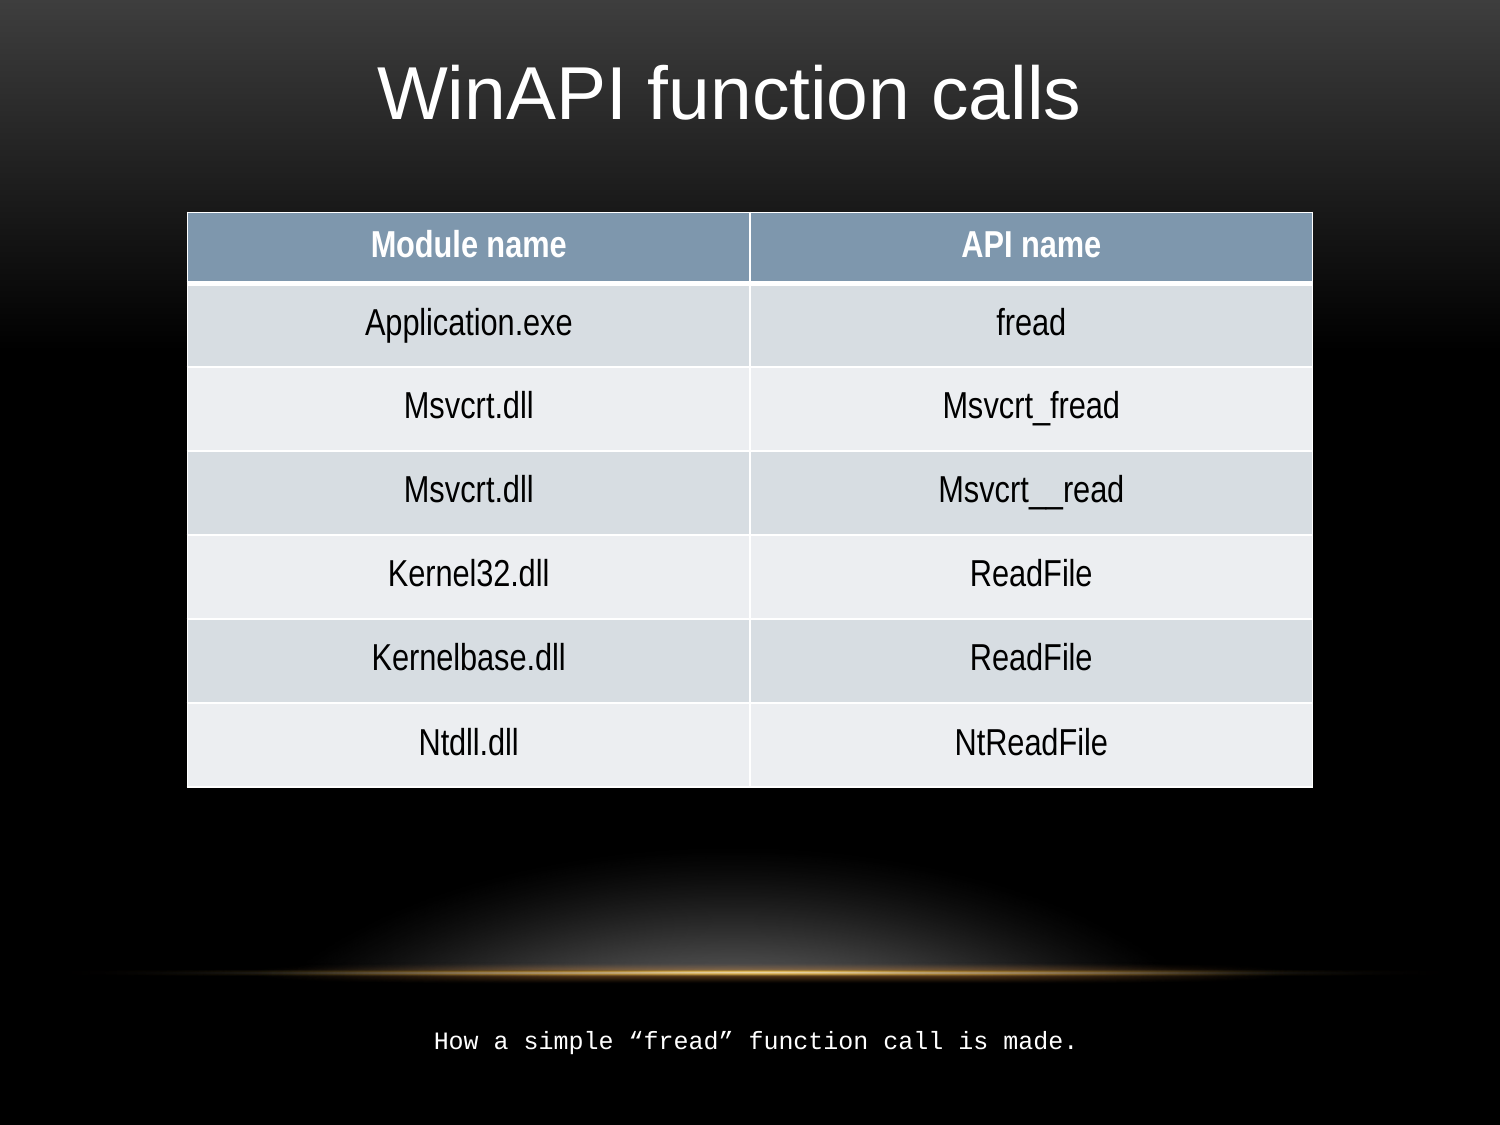

WinAPI function calls
| Module name | API name |
| --- | --- |
| Application.exe | fread |
| Msvcrt.dll | Msvcrt\_fread |
| Msvcrt.dll | Msvcrt\_\_read |
| Kernel32.dll | ReadFile |
| Kernelbase.dll | ReadFile |
| Ntdll.dll | NtReadFile |
How a simple “fread” function call is made.